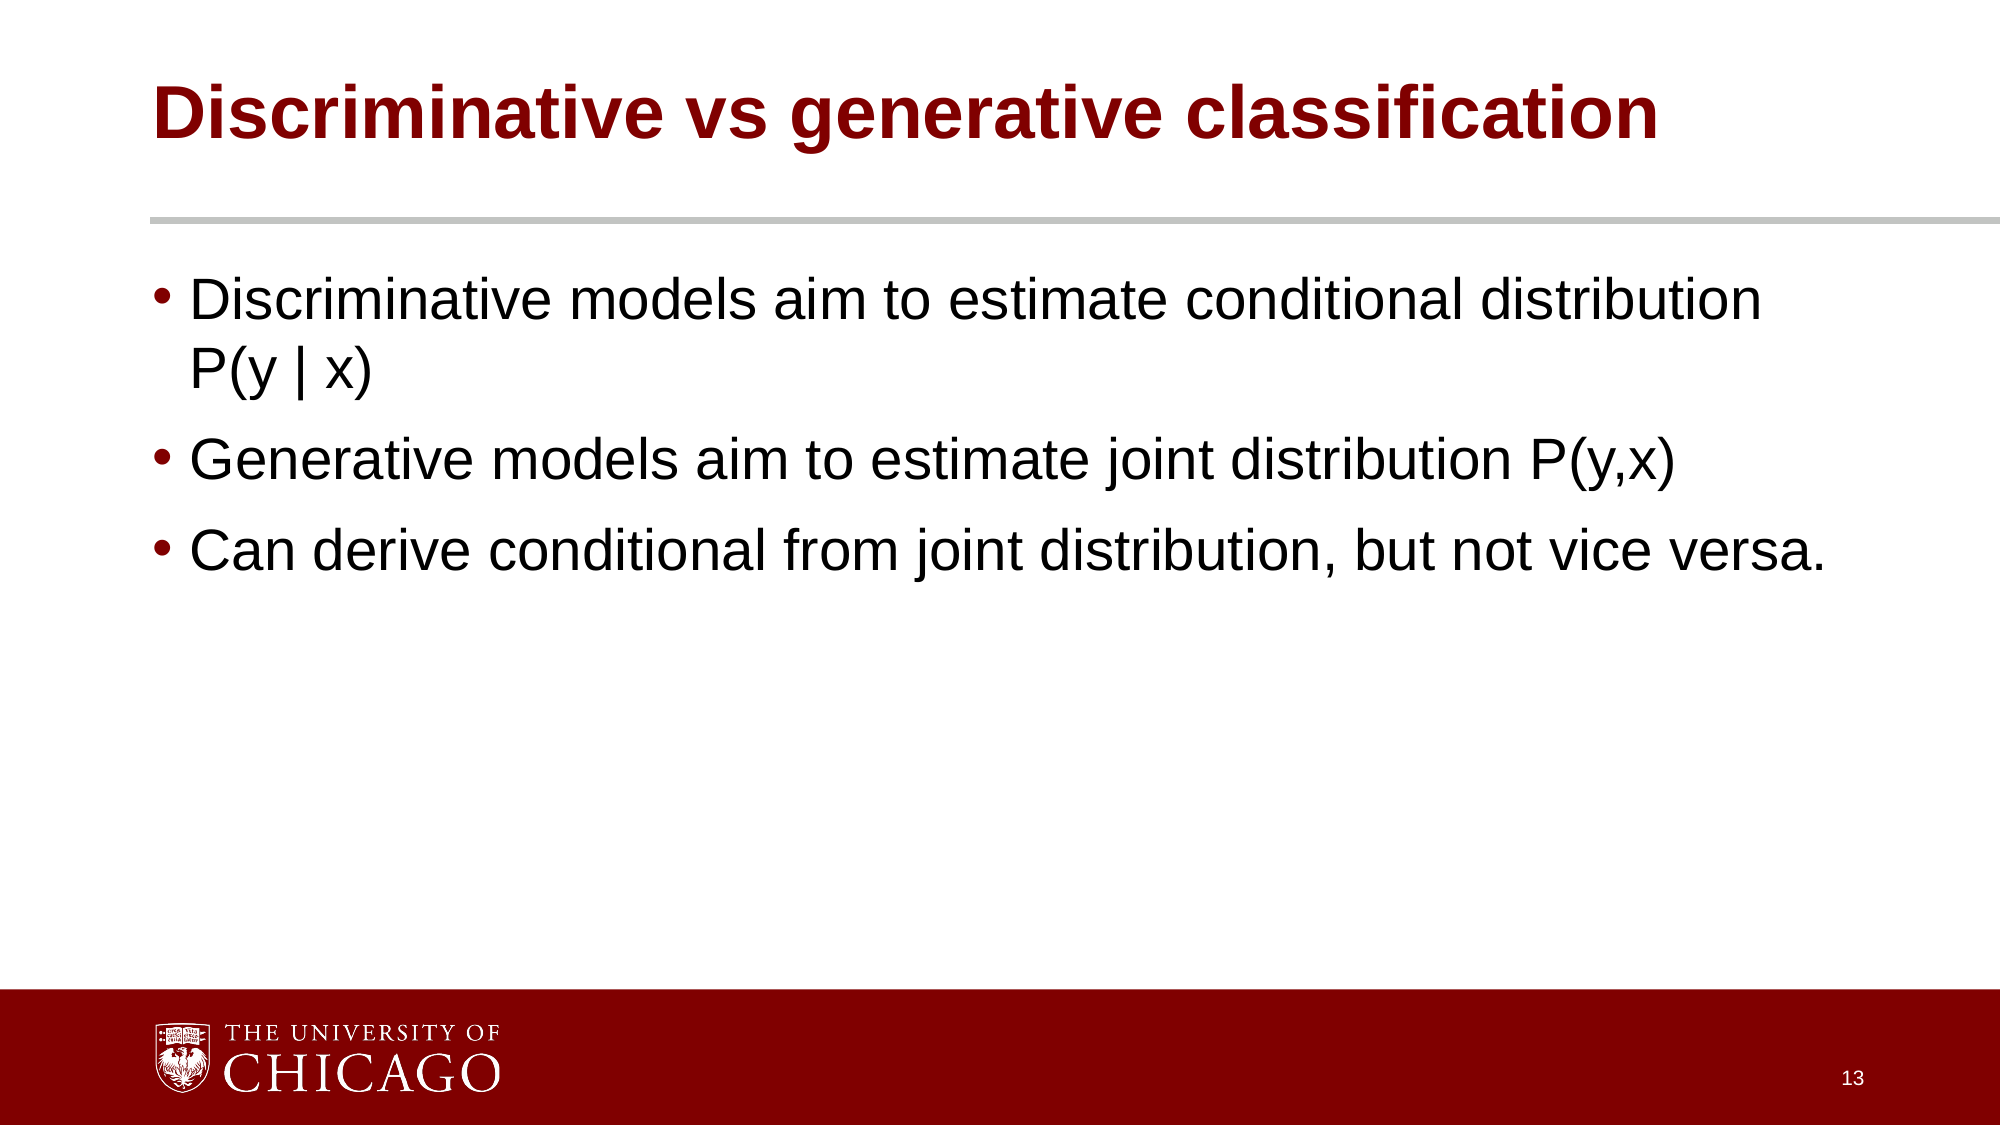

# Discriminative vs generative classification
Discriminative models aim to estimate conditional distribution P(y | x)
Generative models aim to estimate joint distribution P(y,x)
Can derive conditional from joint distribution, but not vice versa.

13